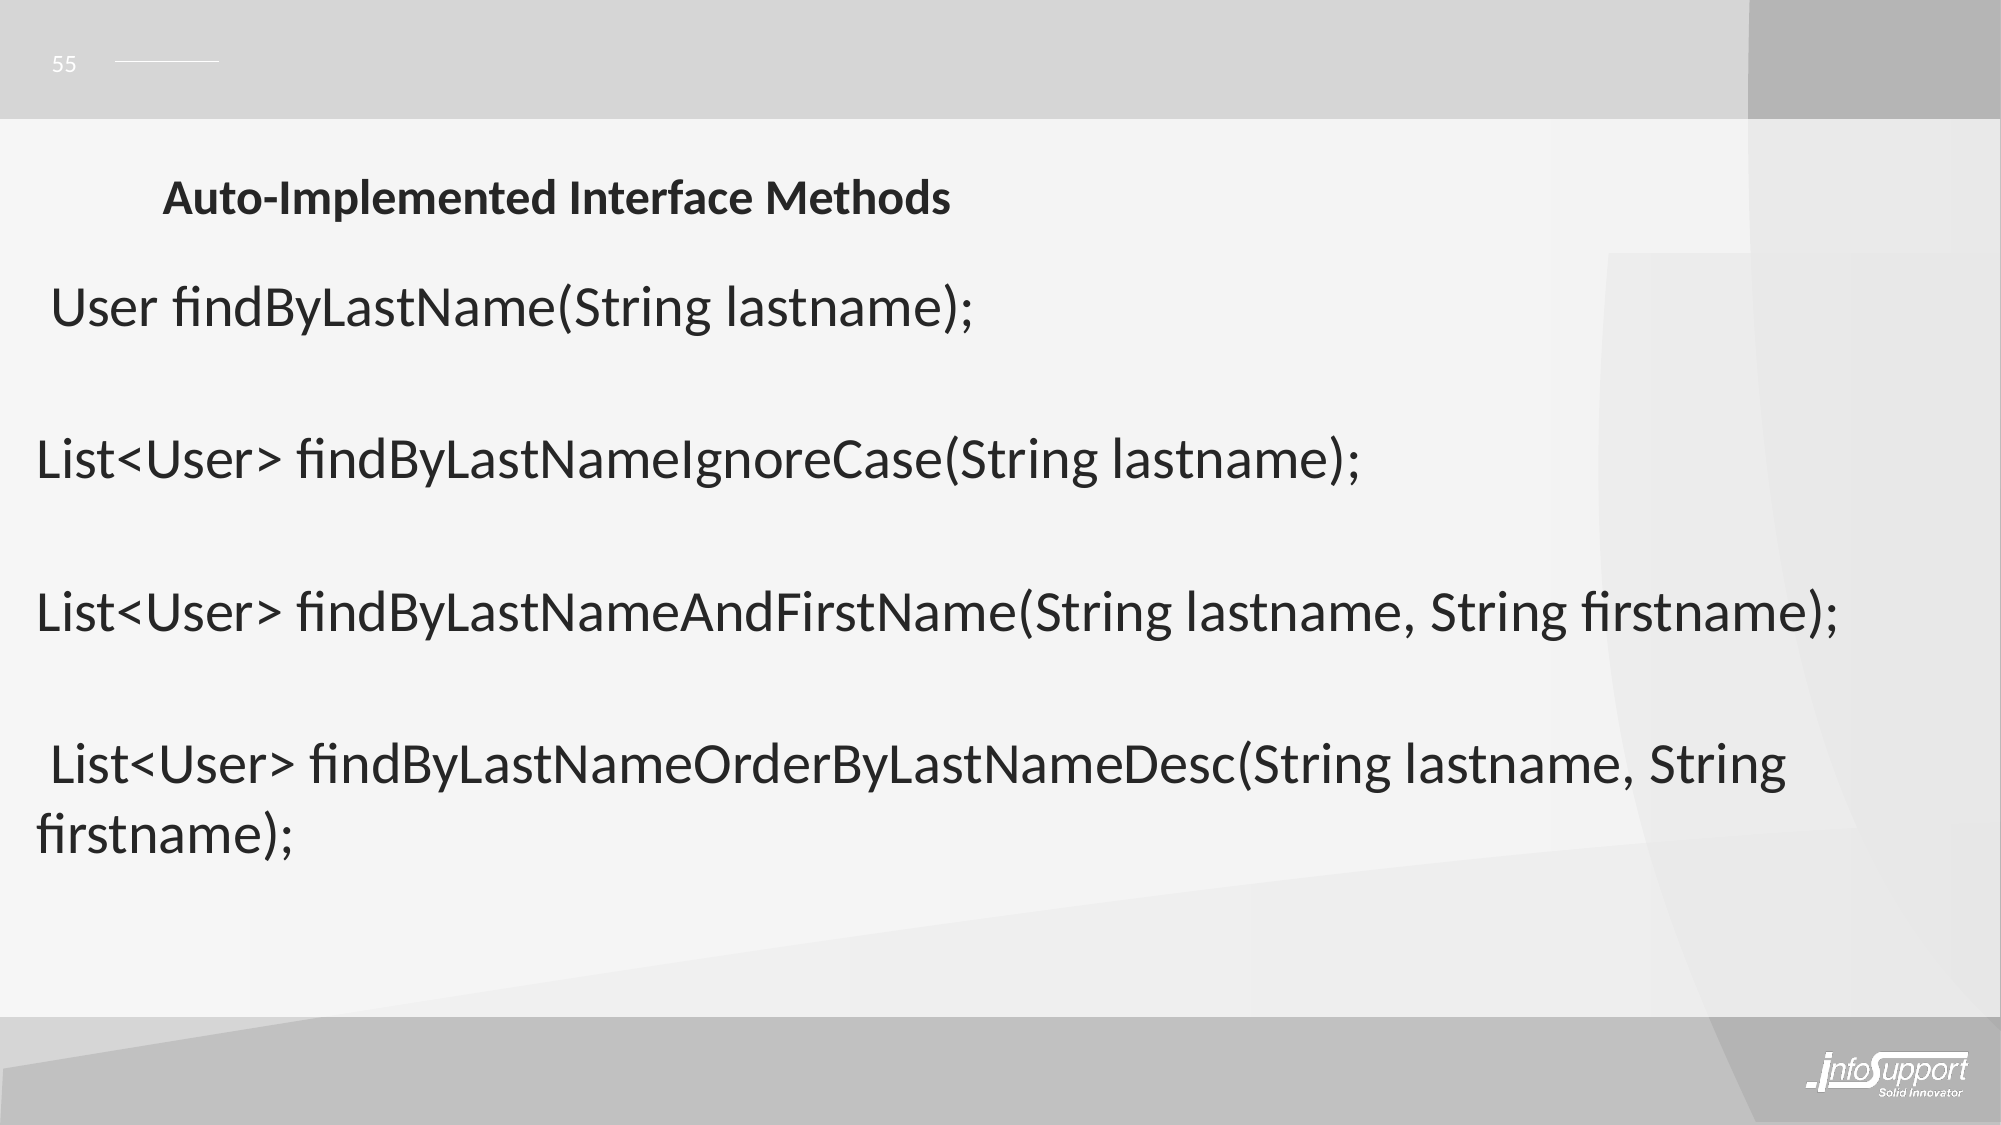

55
# Auto-Implemented Interface Methods
 User findByLastName(String lastname);

List<User> findByLastNameIgnoreCase(String lastname);

List<User> findByLastNameAndFirstName(String lastname, String firstname);

 List<User> findByLastNameOrderByLastNameDesc(String lastname, String firstname);